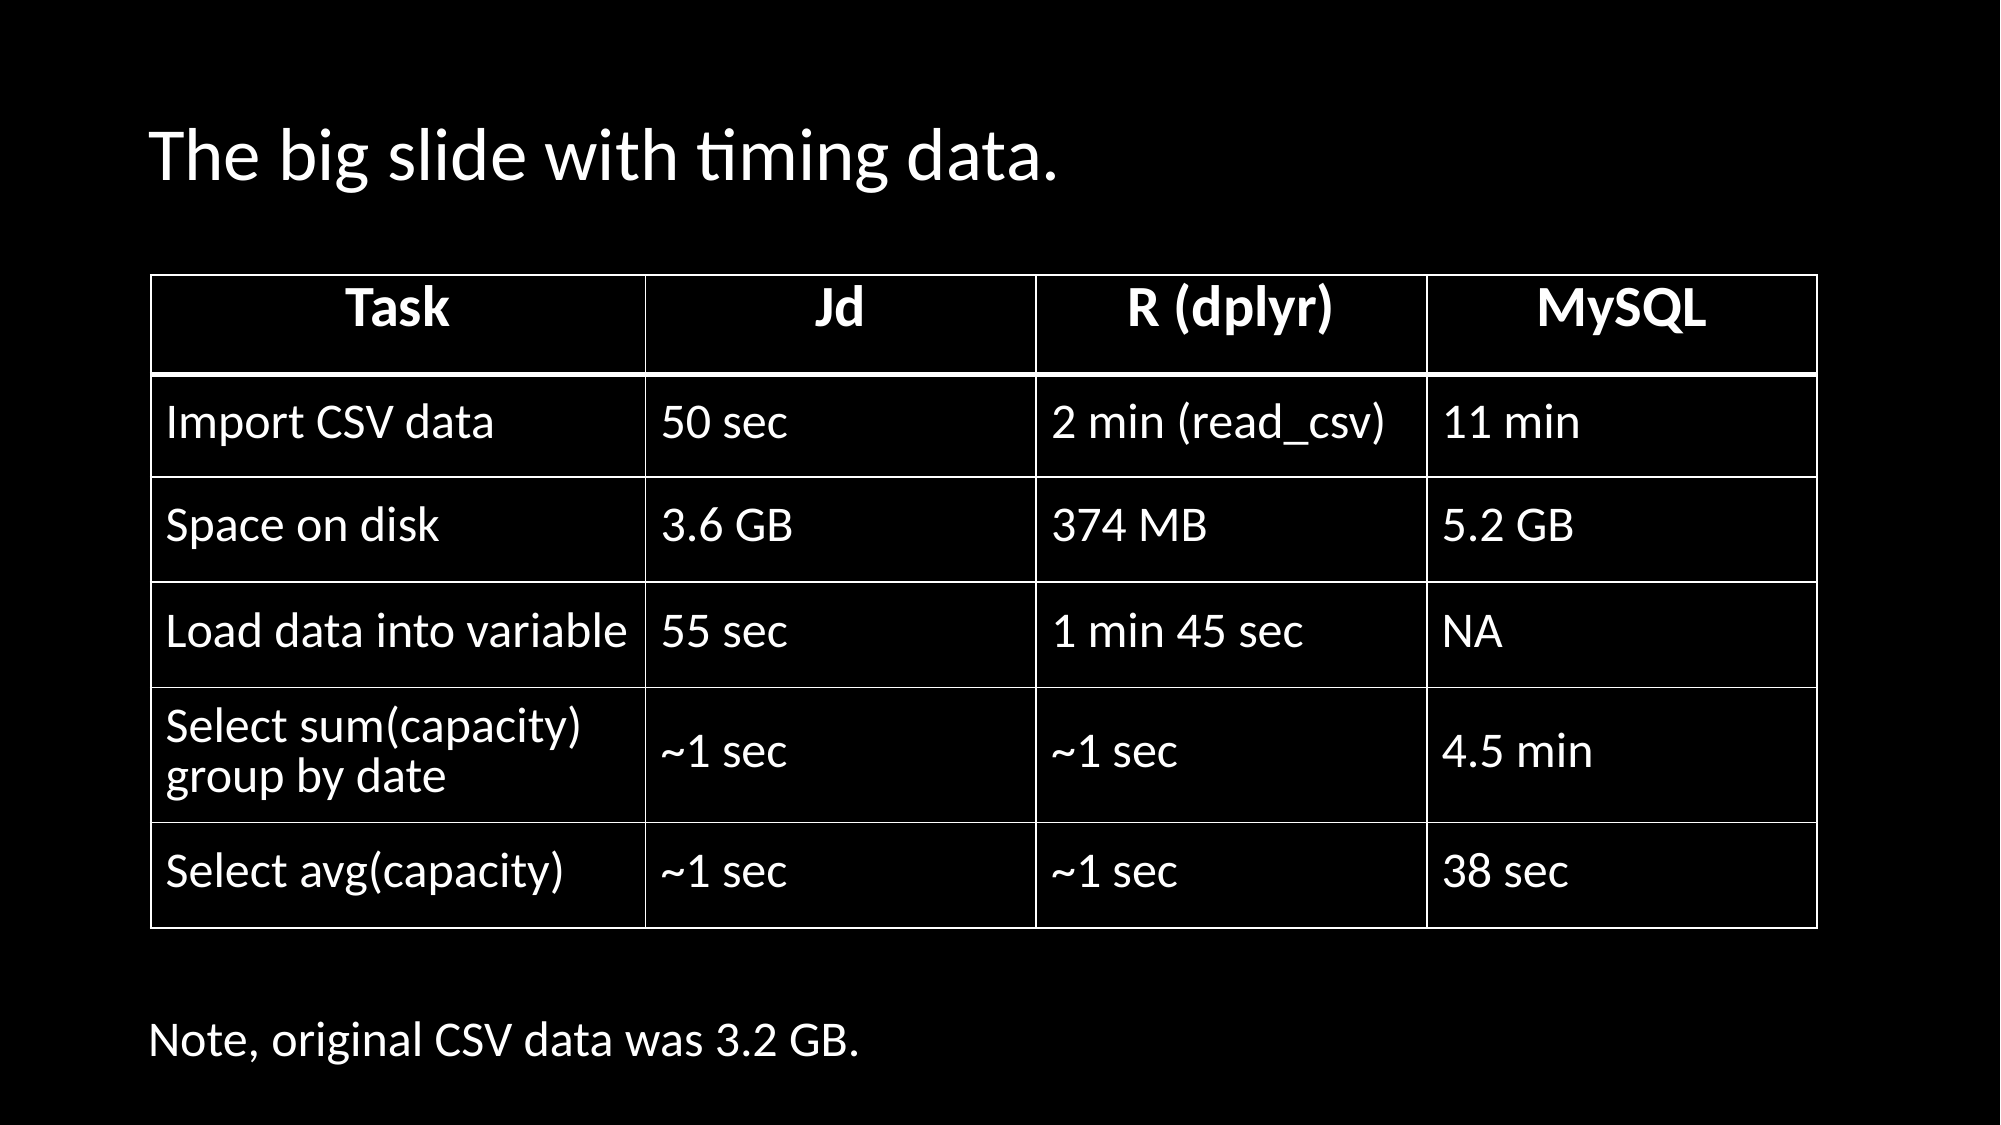

The big slide with timing data.
| Task | Jd | R (dplyr) | MySQL |
| --- | --- | --- | --- |
| Import CSV data | 50 sec | 2 min (read\_csv) | 11 min |
| Space on disk | 3.6 GB | 374 MB | 5.2 GB |
| Load data into variable | 55 sec | 1 min 45 sec | NA |
| Select sum(capacity) group by date | ~1 sec | ~1 sec | 4.5 min |
| Select avg(capacity) | ~1 sec | ~1 sec | 38 sec |
Note, original CSV data was 3.2 GB.